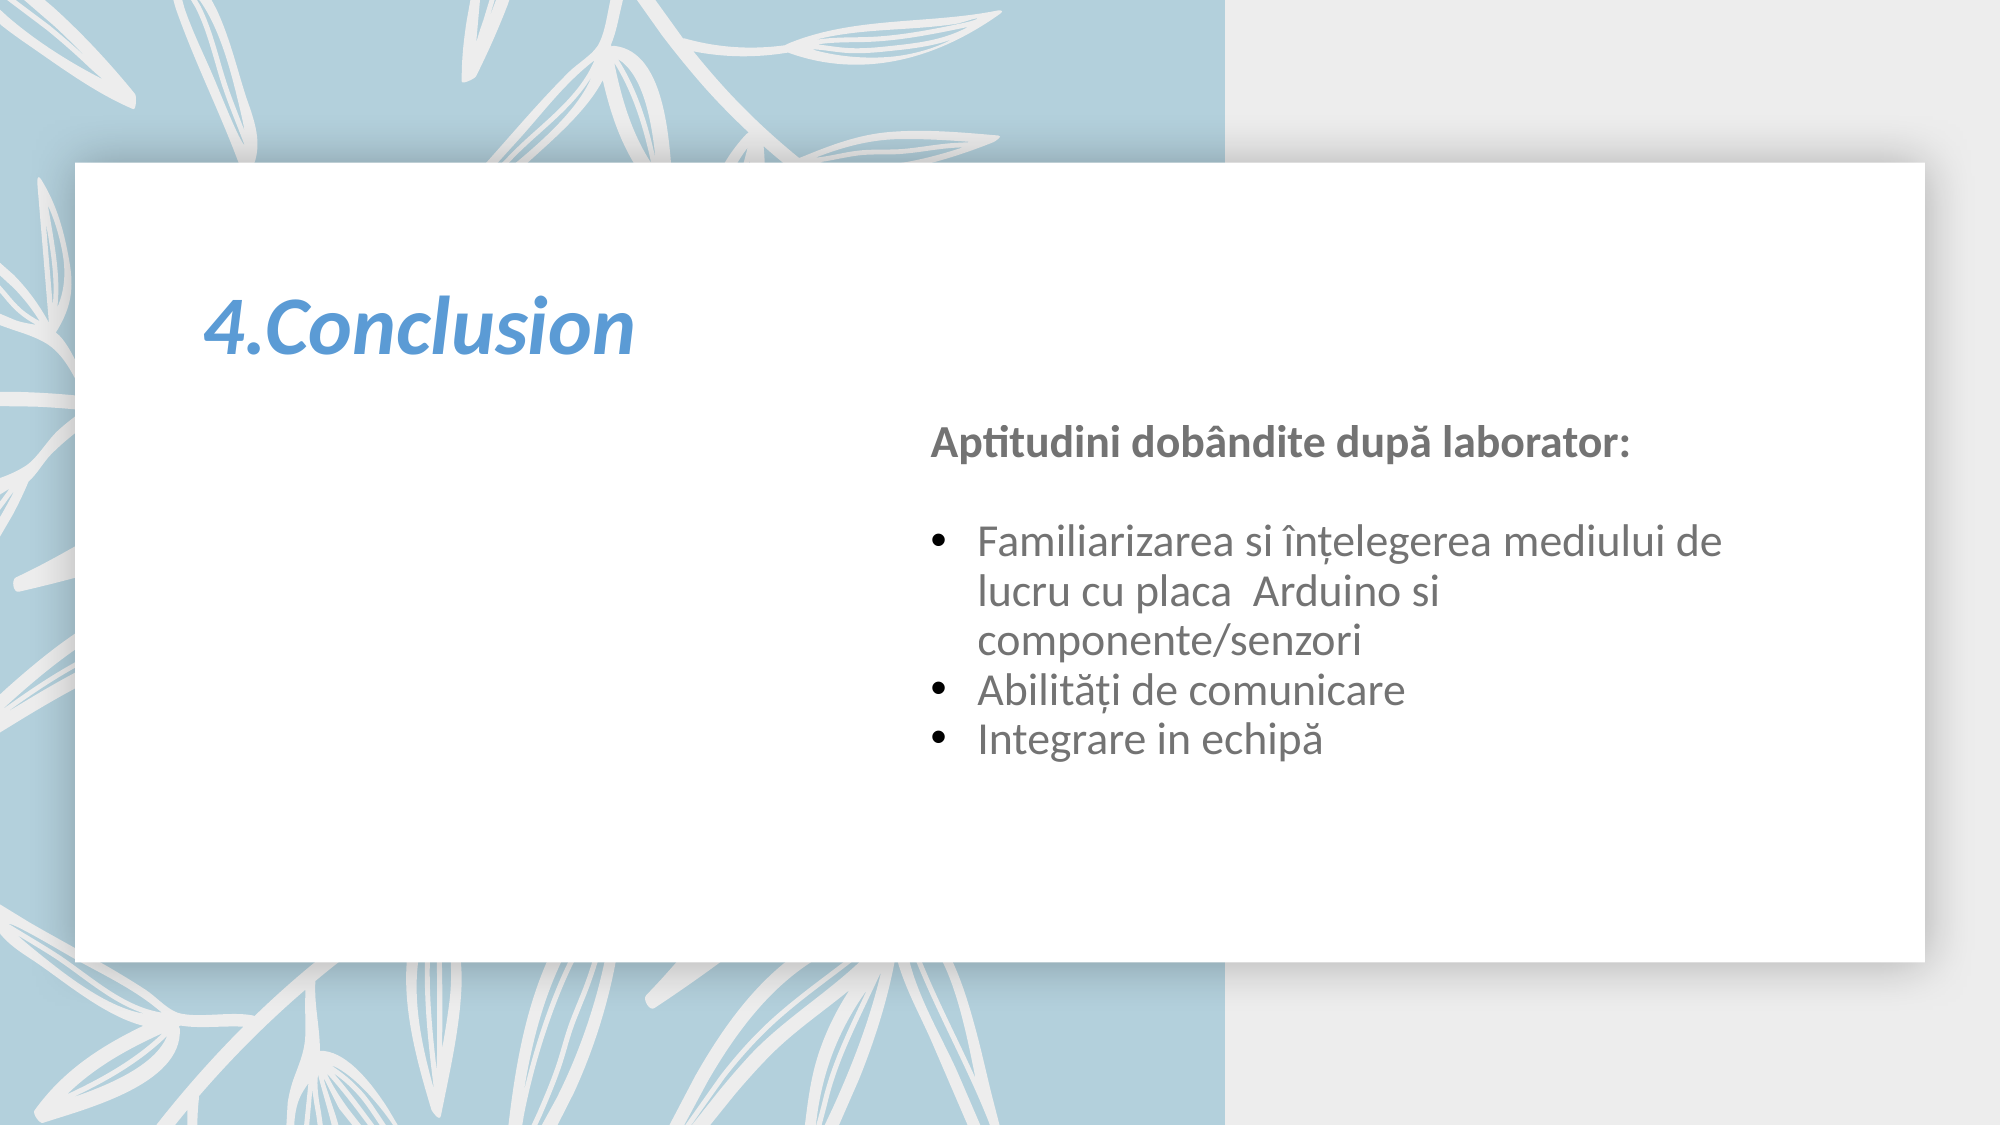

# 4.Conclusion
Aptitudini dobândite după laborator:

Familiarizarea si înțelegerea mediului de lucru cu placa  Arduino si componente/senzori
Abilități de comunicare
Integrare in echipă